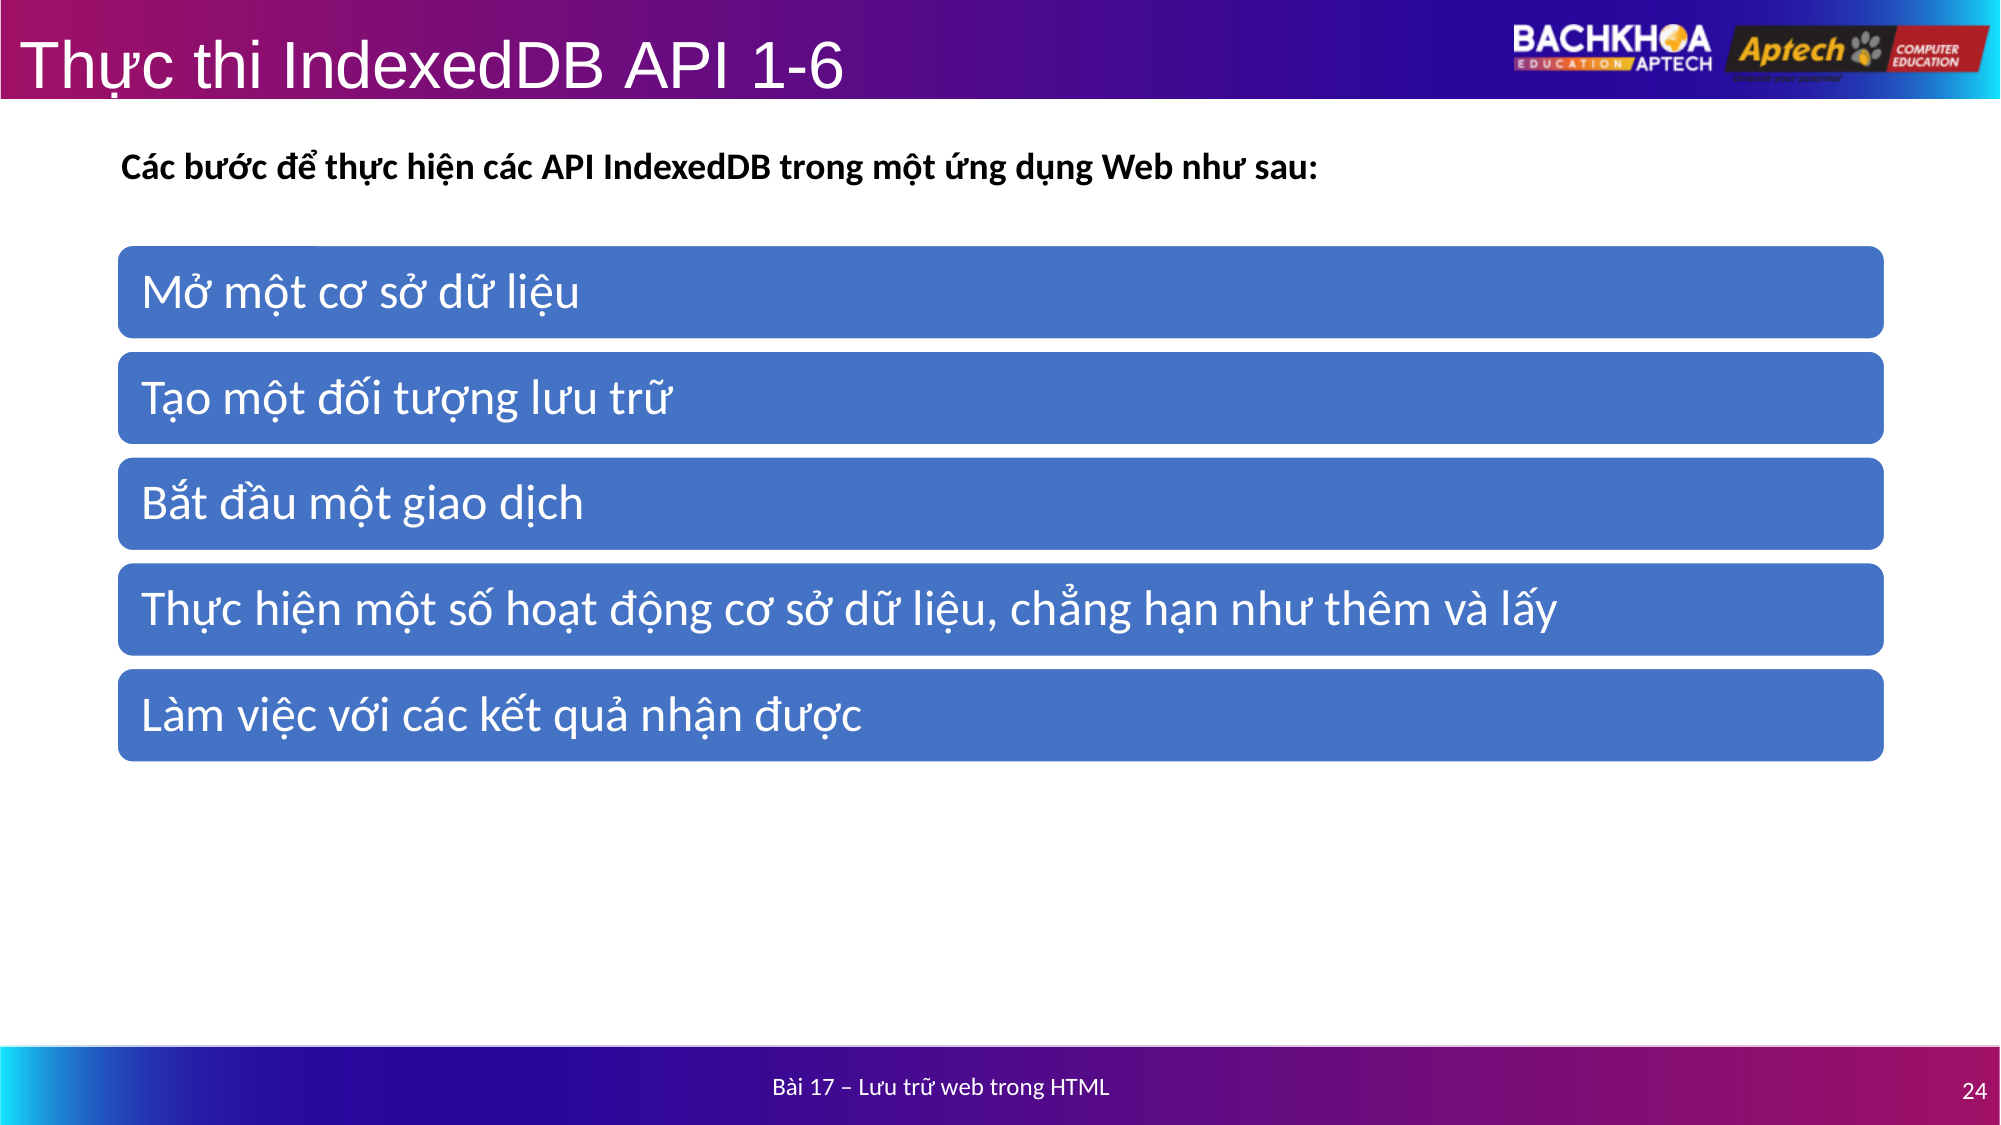

# Thực thi IndexedDB API 1-6
Các bước để thực hiện các API IndexedDB trong một ứng dụng Web như sau:

Mở một cơ sở dữ liệu
Tạo một đối tượng lưu trữ
Bắt đầu một giao dịch
Thực hiện một số hoạt động cơ sở dữ liệu, chẳng hạn như thêm và lấy
Làm việc với các kết quả nhận được
Bài 17 – Lưu trữ web trong HTML
24